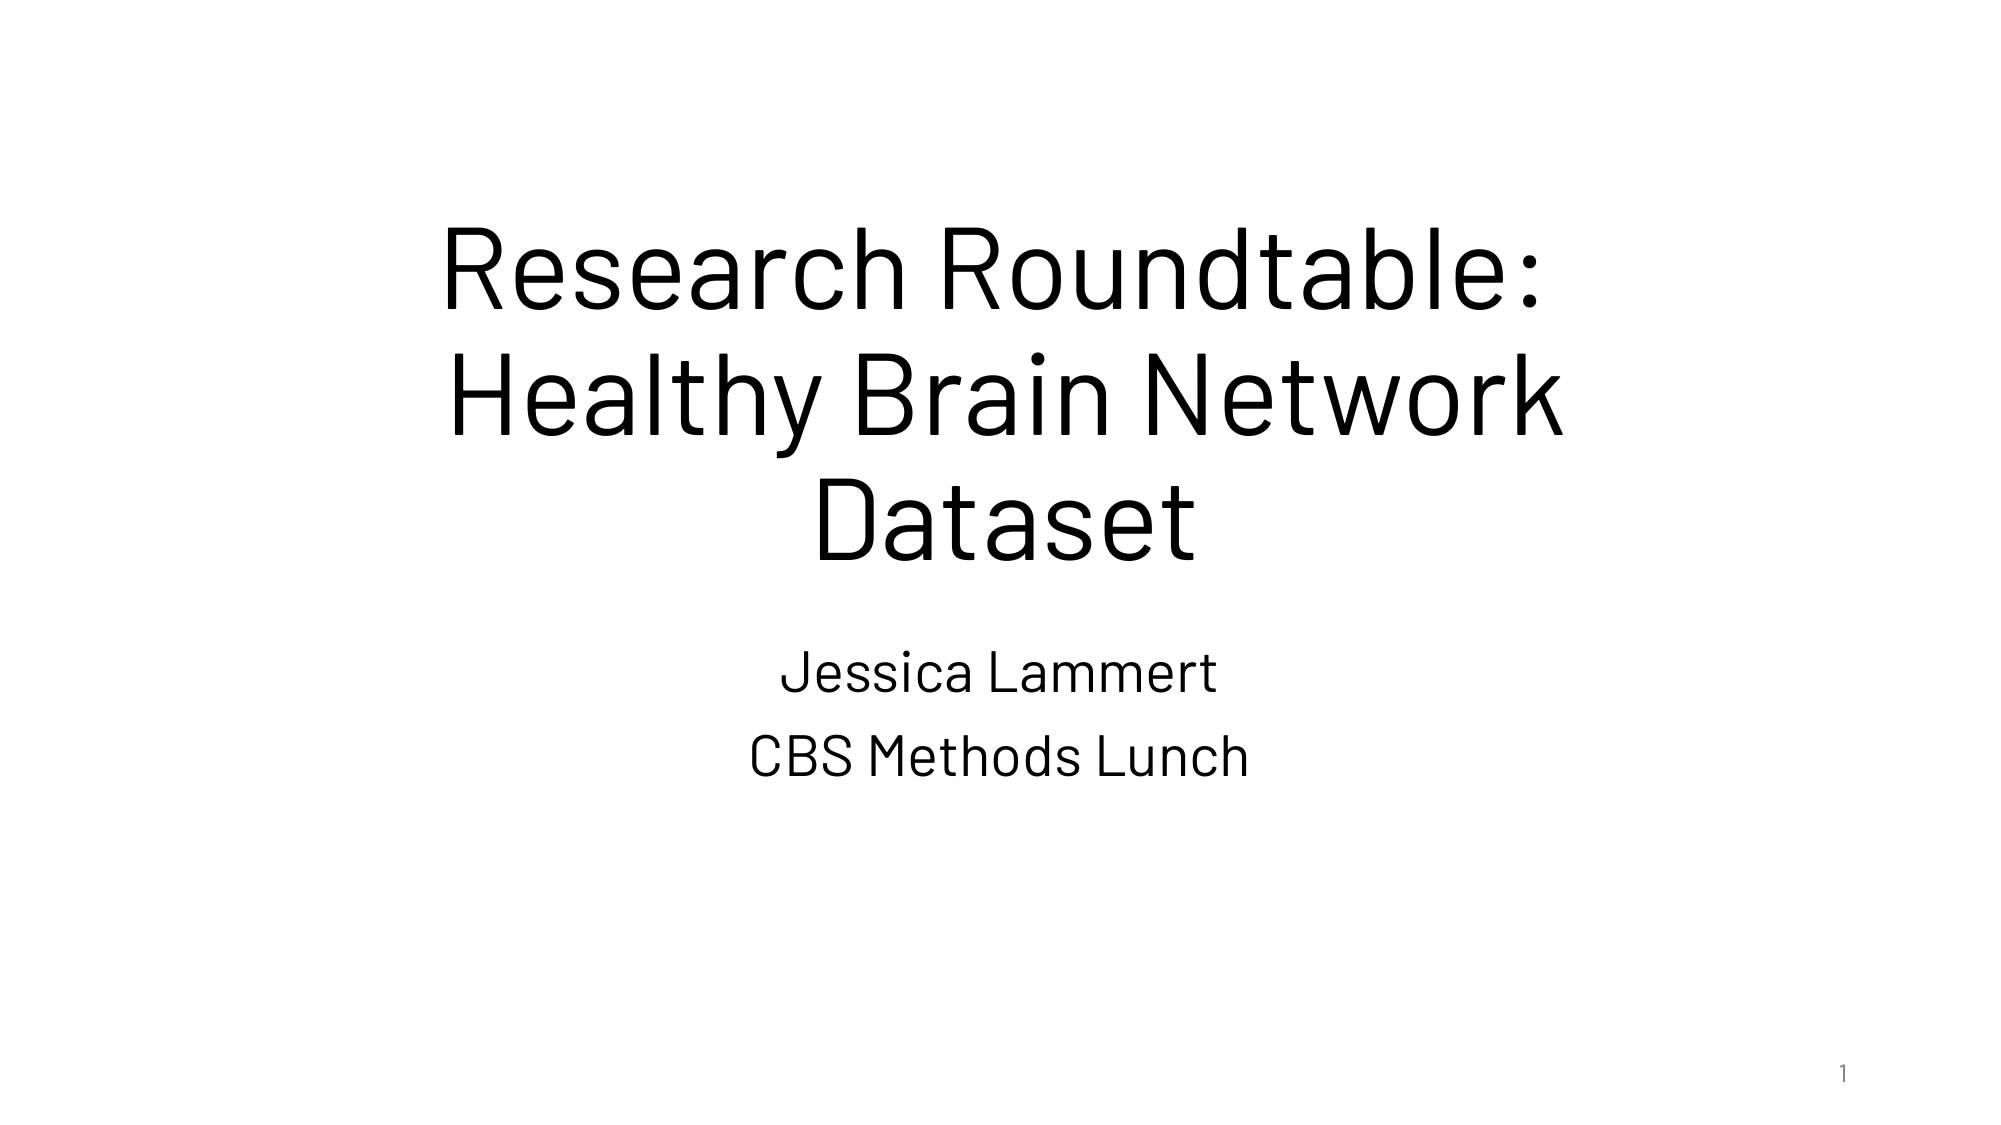

# Research Roundtable: Healthy Brain Network Dataset
Jessica Lammert
CBS Methods Lunch
1